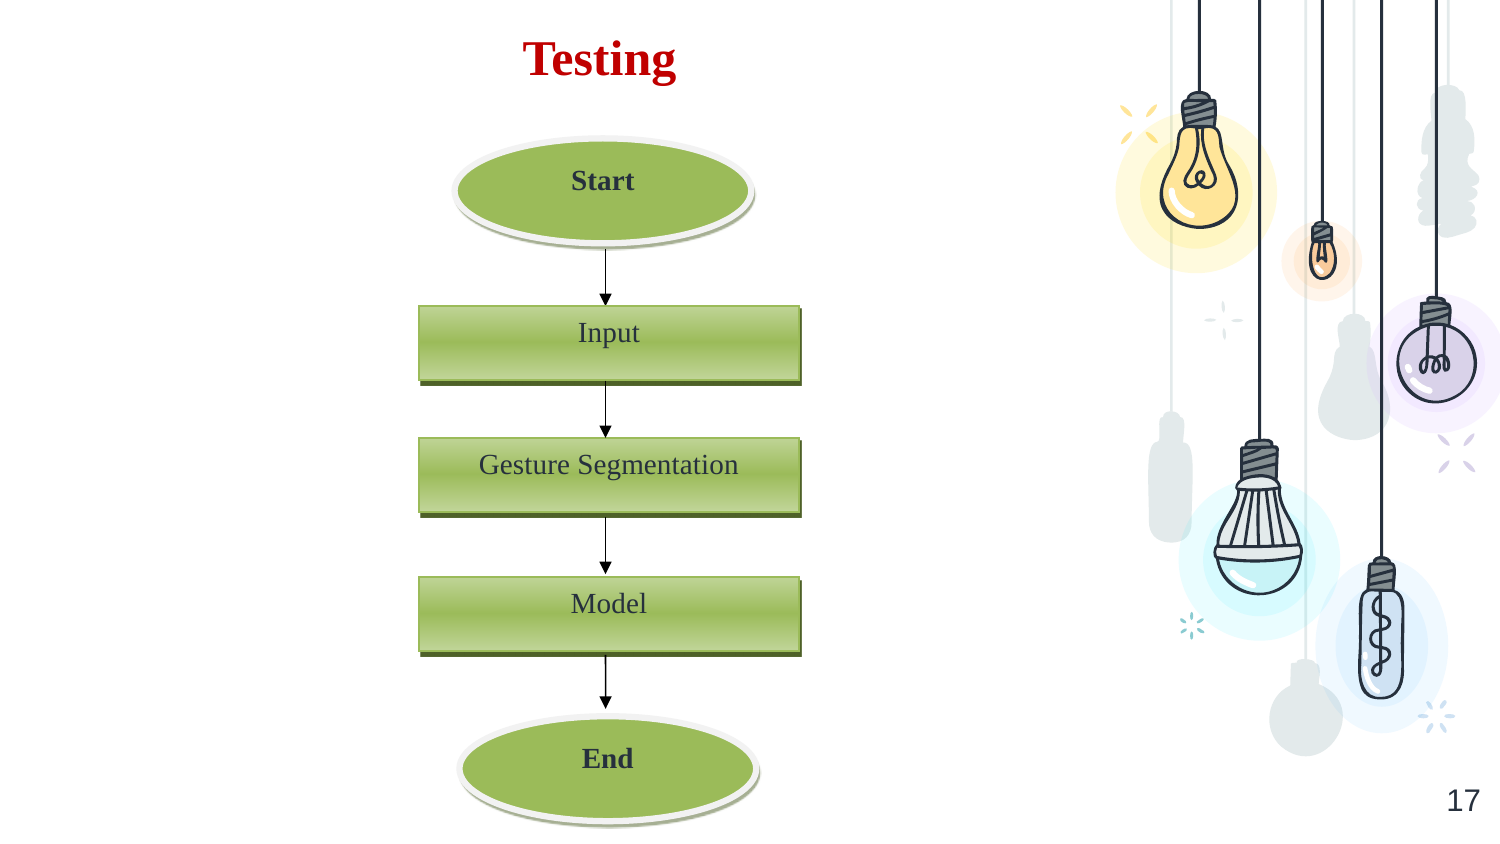

Testing
Start
Input
Gesture Segmentation

Model
End
17